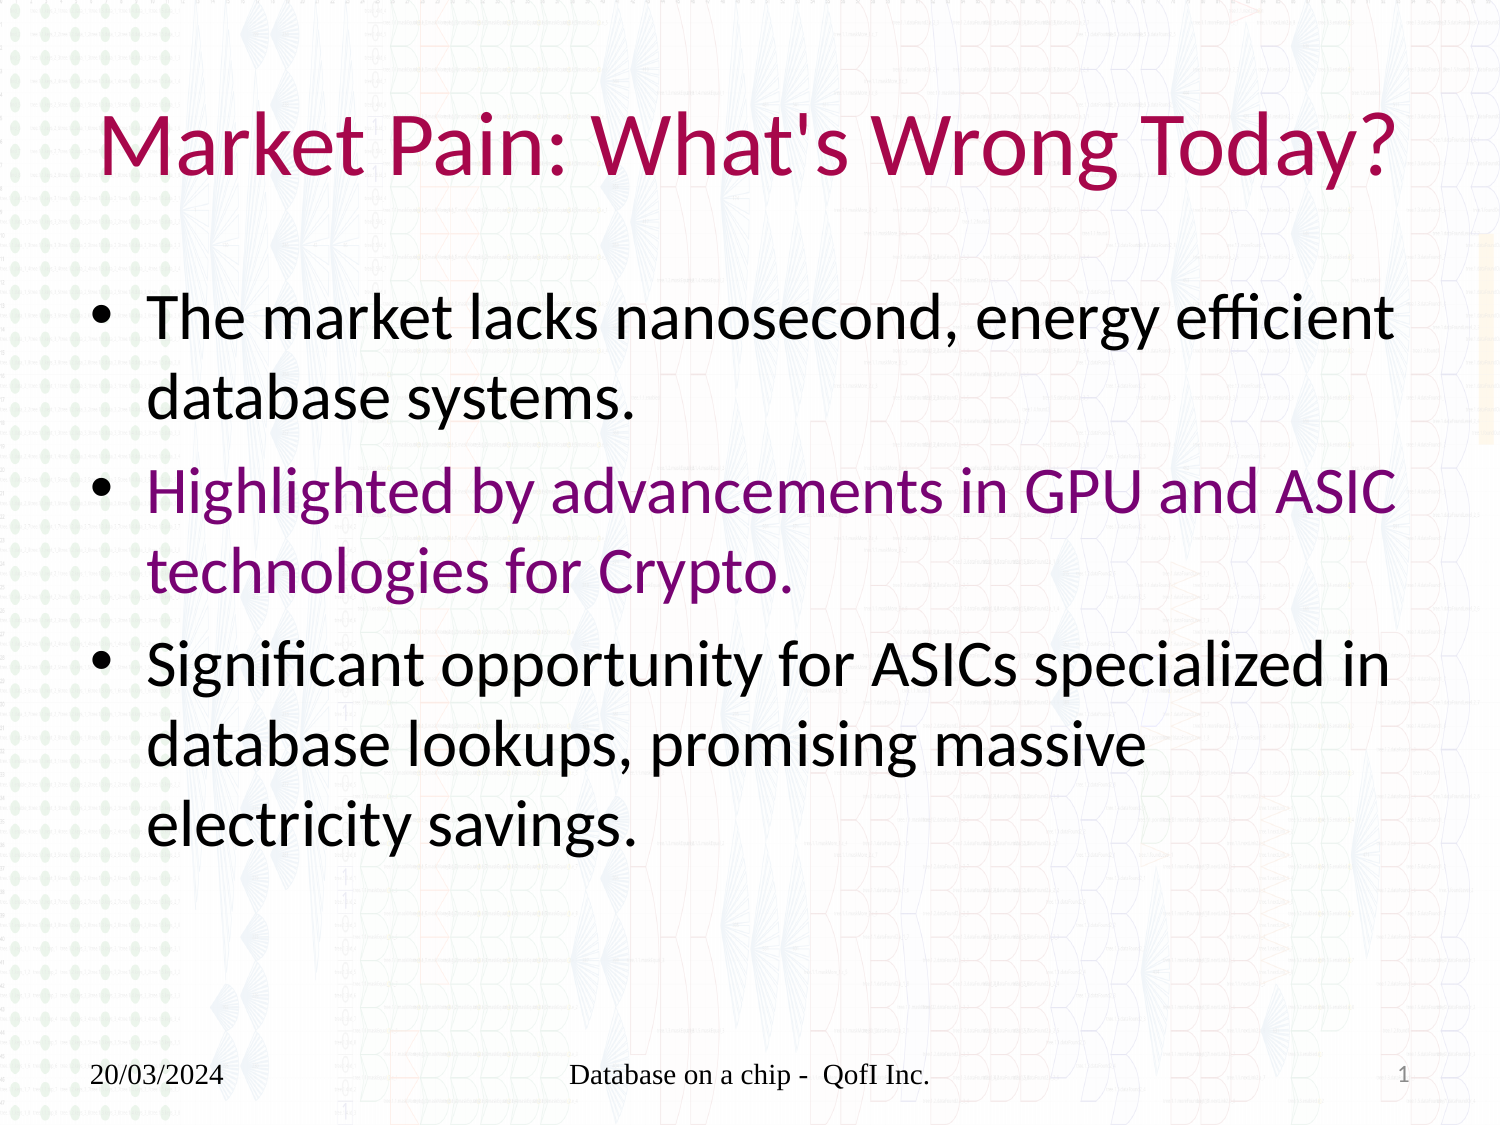

# Market Pain: What's Wrong Today?
The market lacks nanosecond, energy efficient database systems.
Highlighted by advancements in GPU and ASIC technologies for Crypto.
Significant opportunity for ASICs specialized in database lookups, promising massive electricity savings.
20/03/2024
Database on a chip -  QofI Inc.
1